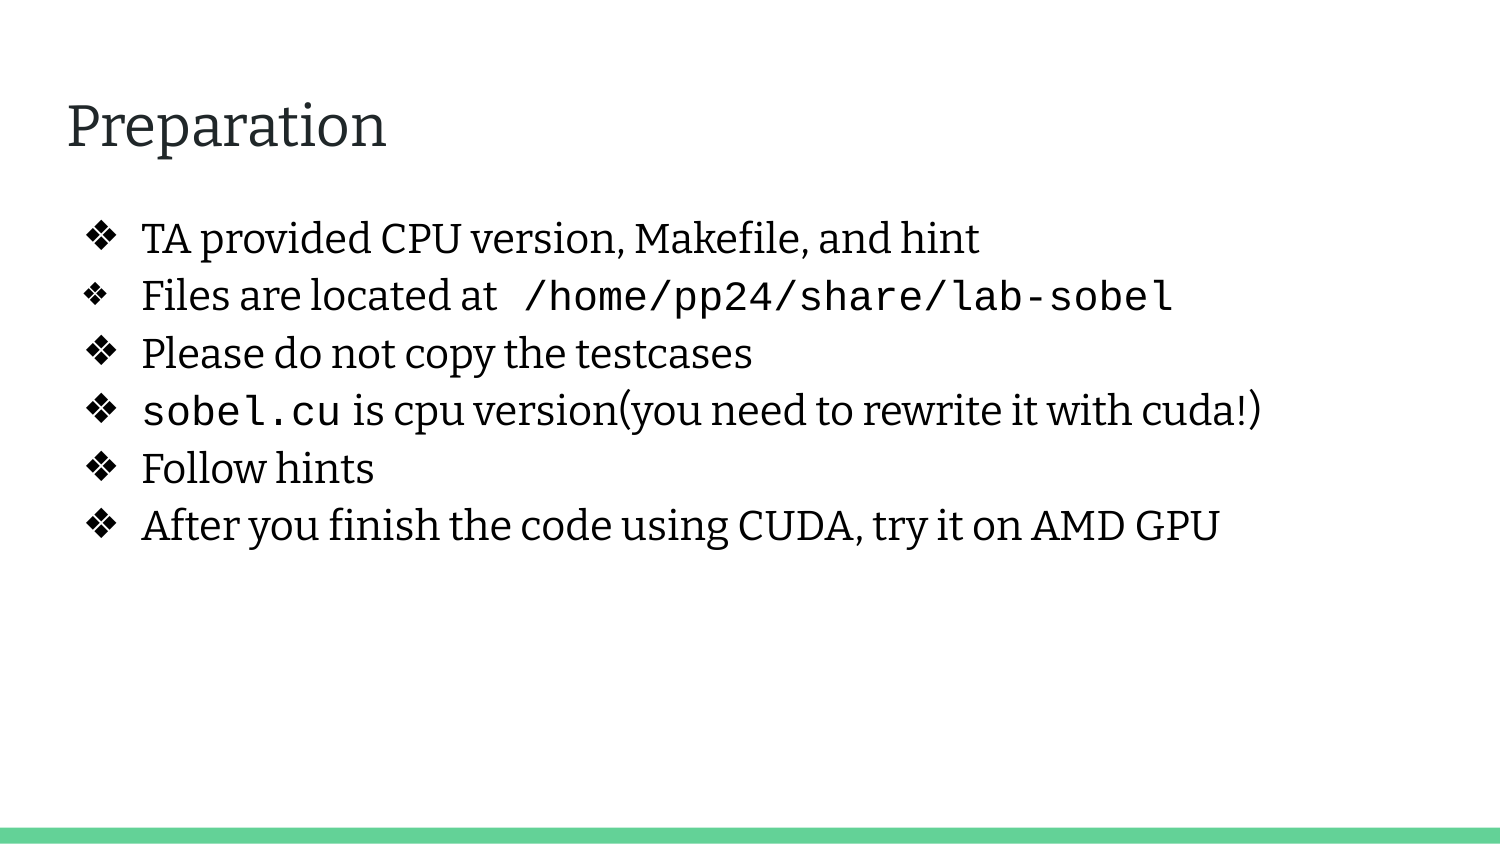

# Preparation
TA provided CPU version, Makefile, and hint
Files are located at /home/pp24/share/lab-sobel
Please do not copy the testcases
sobel.cu is cpu version(you need to rewrite it with cuda!)
Follow hints
After you finish the code using CUDA, try it on AMD GPU